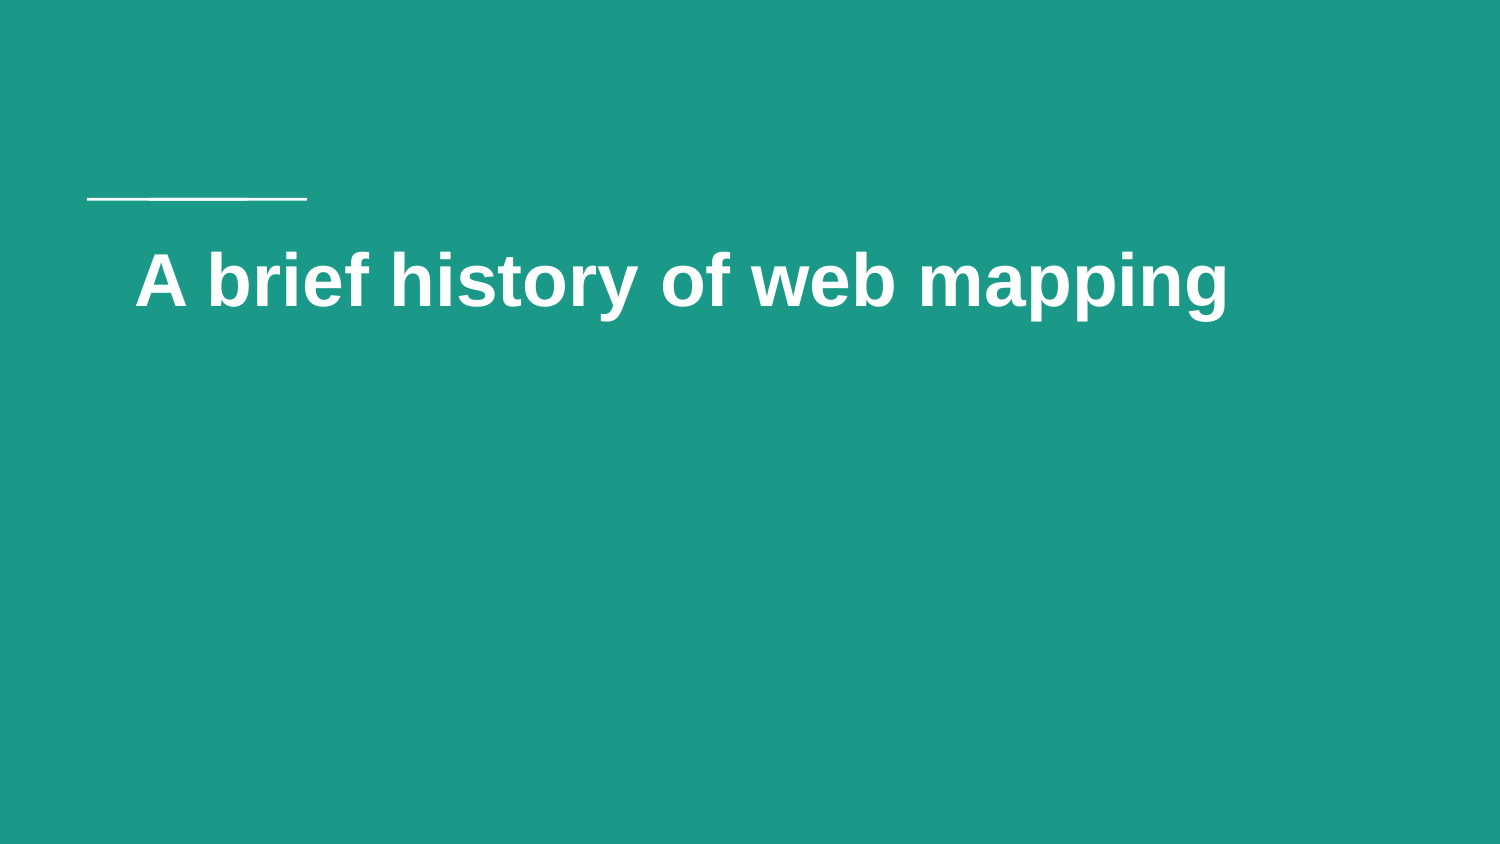

# A brief history of web mapping